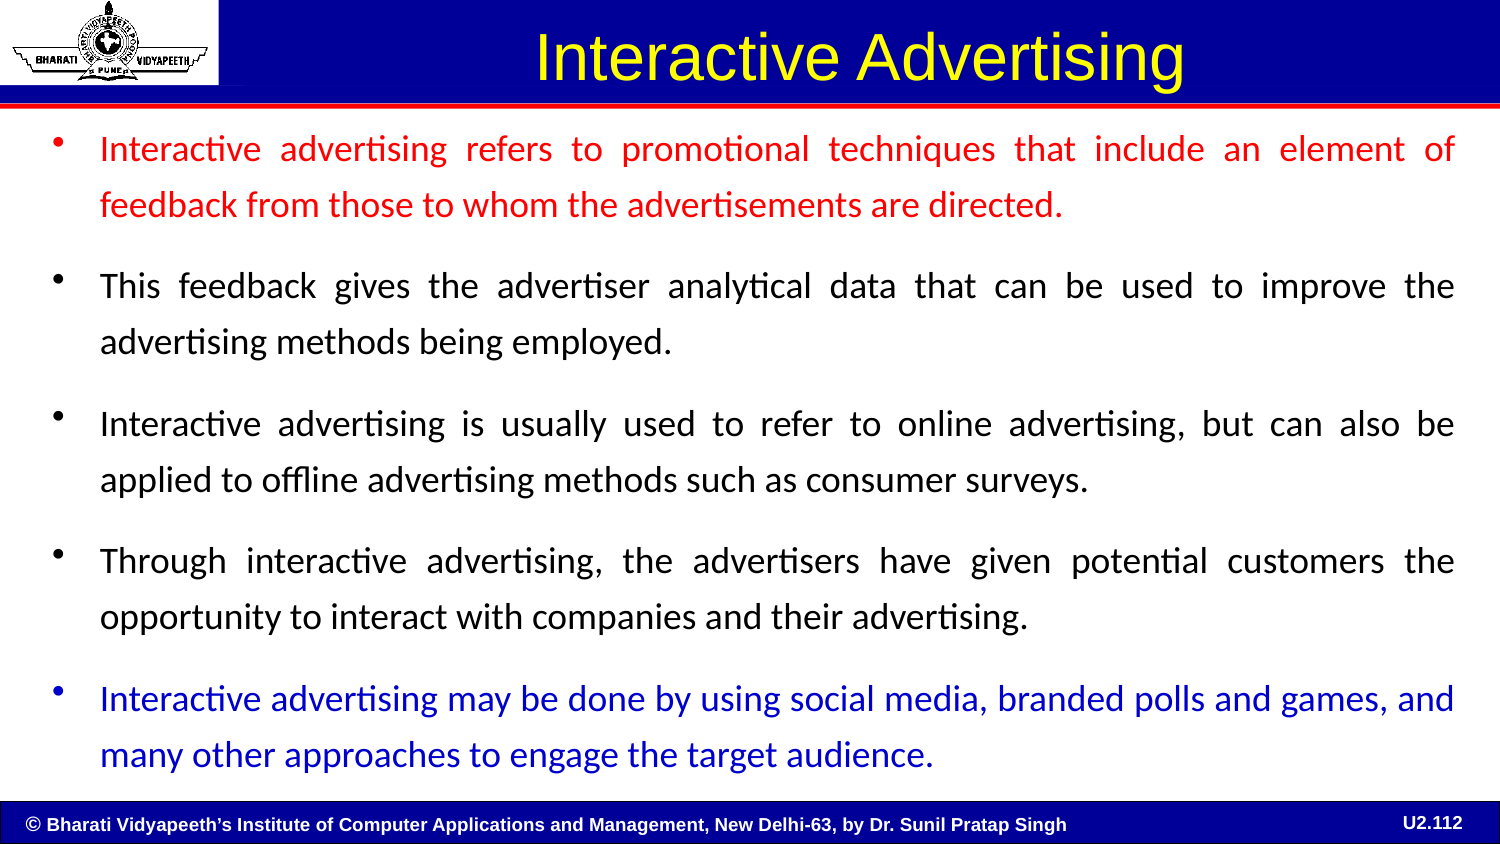

# Interactive Advertising
Interactive advertising refers to promotional techniques that include an element of feedback from those to whom the advertisements are directed.
This feedback gives the advertiser analytical data that can be used to improve the advertising methods being employed.
Interactive advertising is usually used to refer to online advertising, but can also be applied to offline advertising methods such as consumer surveys.
Through interactive advertising, the advertisers have given potential customers the opportunity to interact with companies and their advertising.
Interactive advertising may be done by using social media, branded polls and games, and many other approaches to engage the target audience.